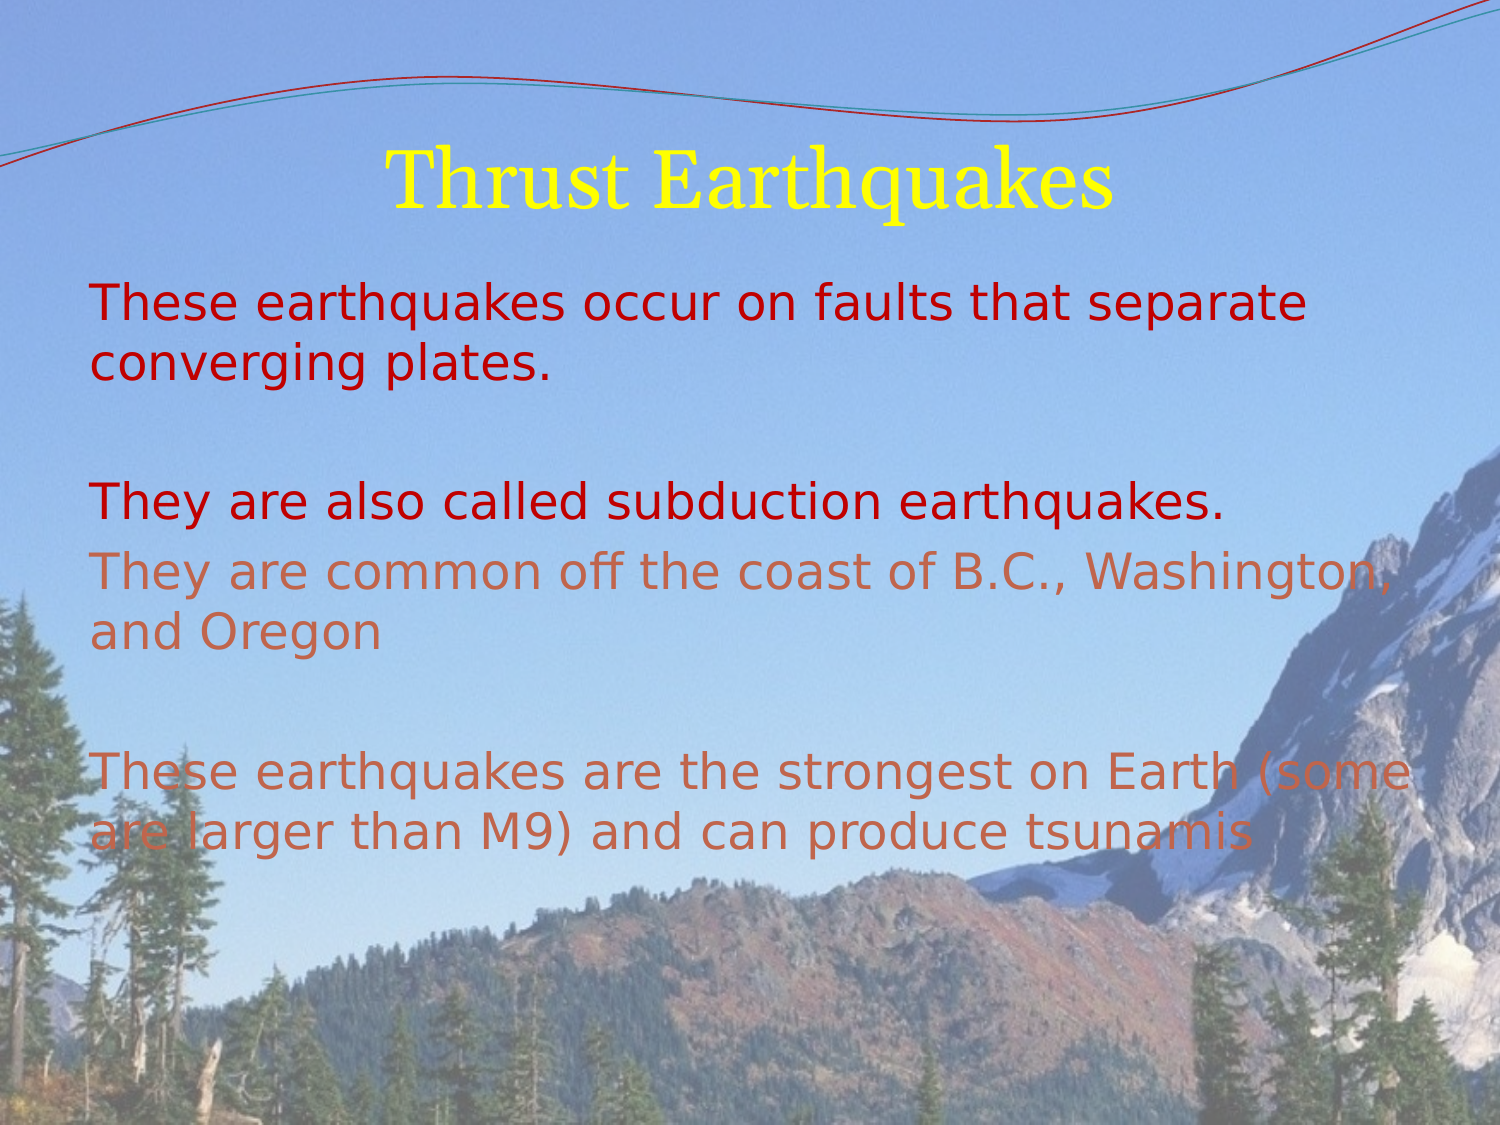

# Thrust Earthquakes
These earthquakes occur on faults that separate converging plates.

They are also called subduction earthquakes.
They are common off the coast of B.C., Washington, and Oregon

These earthquakes are the strongest on Earth (some are larger than M9) and can produce tsunamis